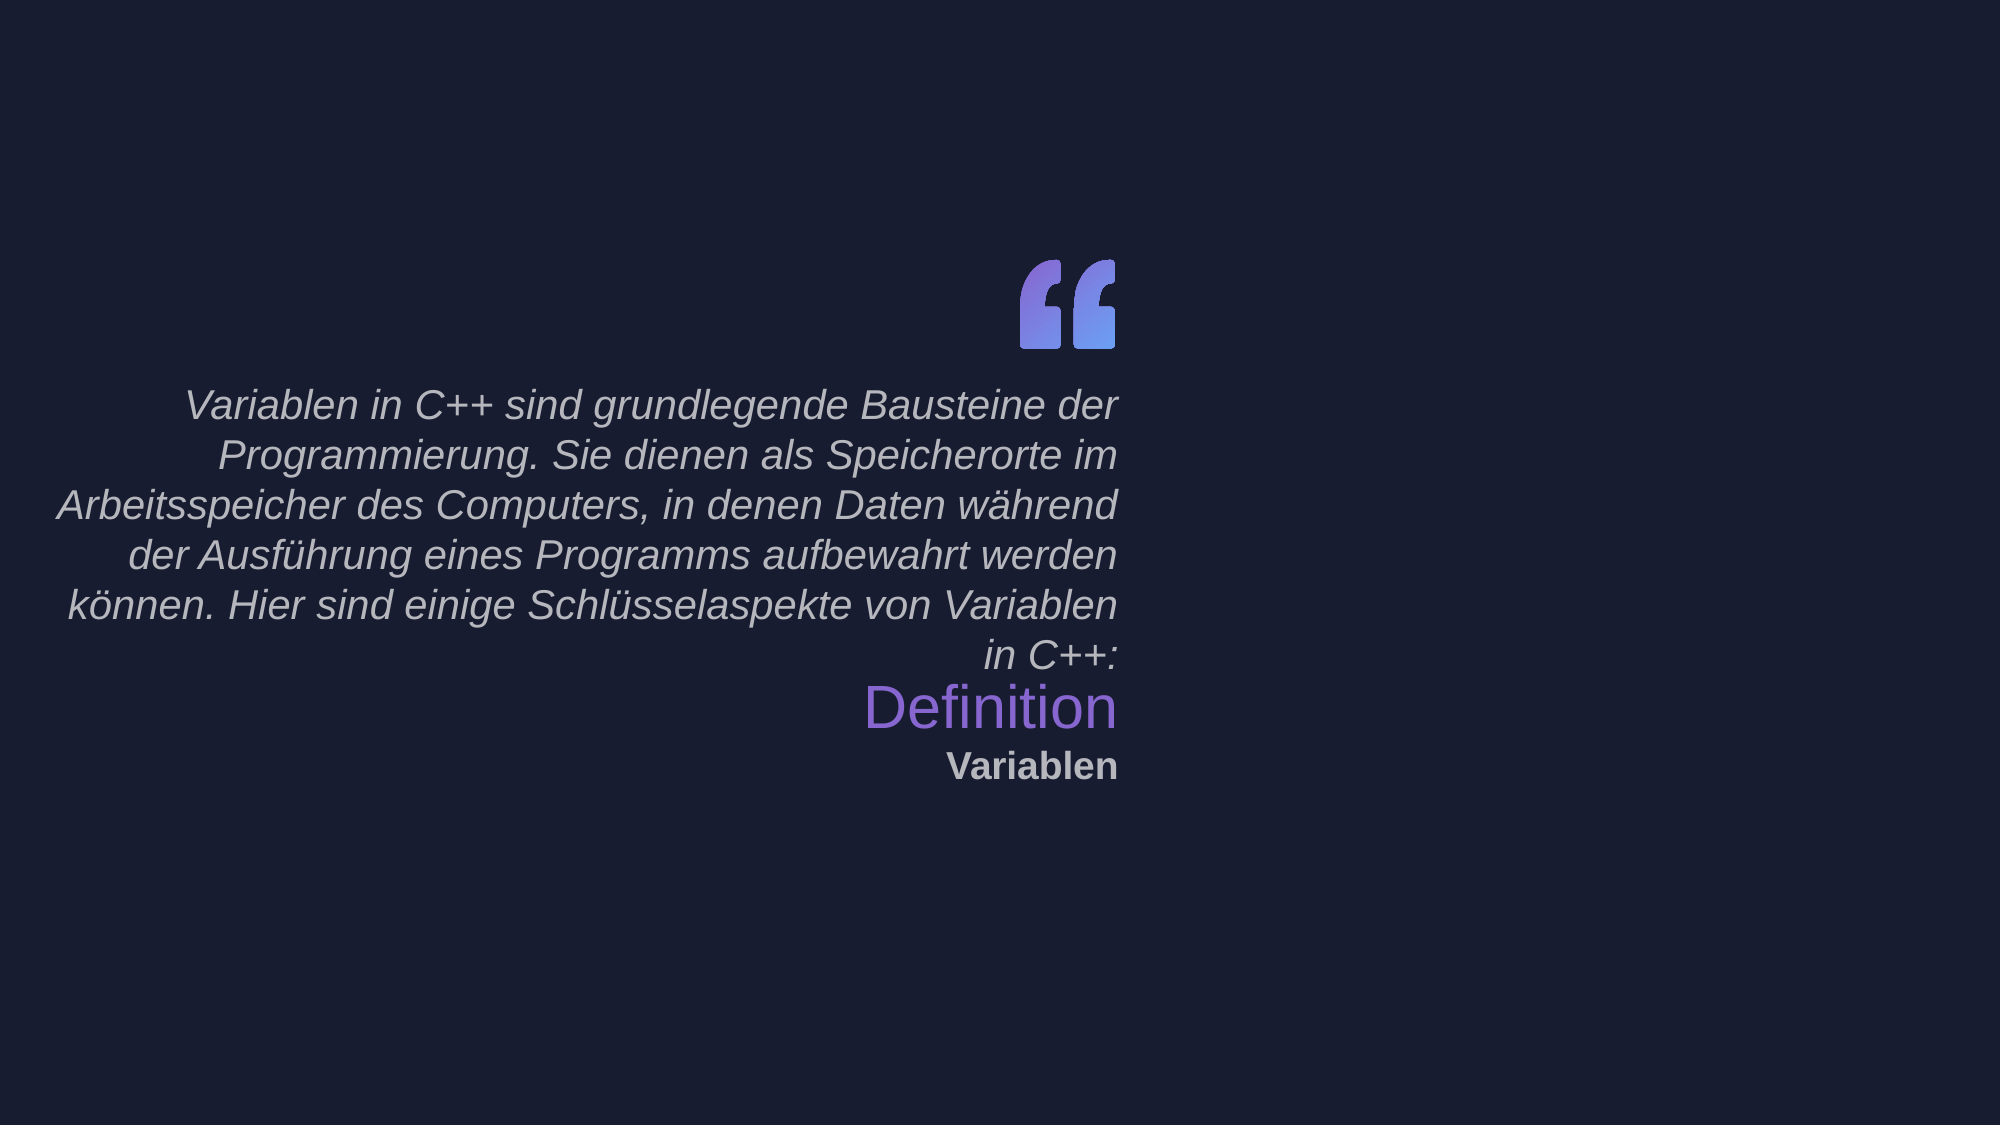

Variablen in C++ sind grundlegende Bausteine der Programmierung. Sie dienen als Speicherorte im Arbeitsspeicher des Computers, in denen Daten während der Ausführung eines Programms aufbewahrt werden können. Hier sind einige Schlüsselaspekte von Variablen in C++:
Definition
Variablen